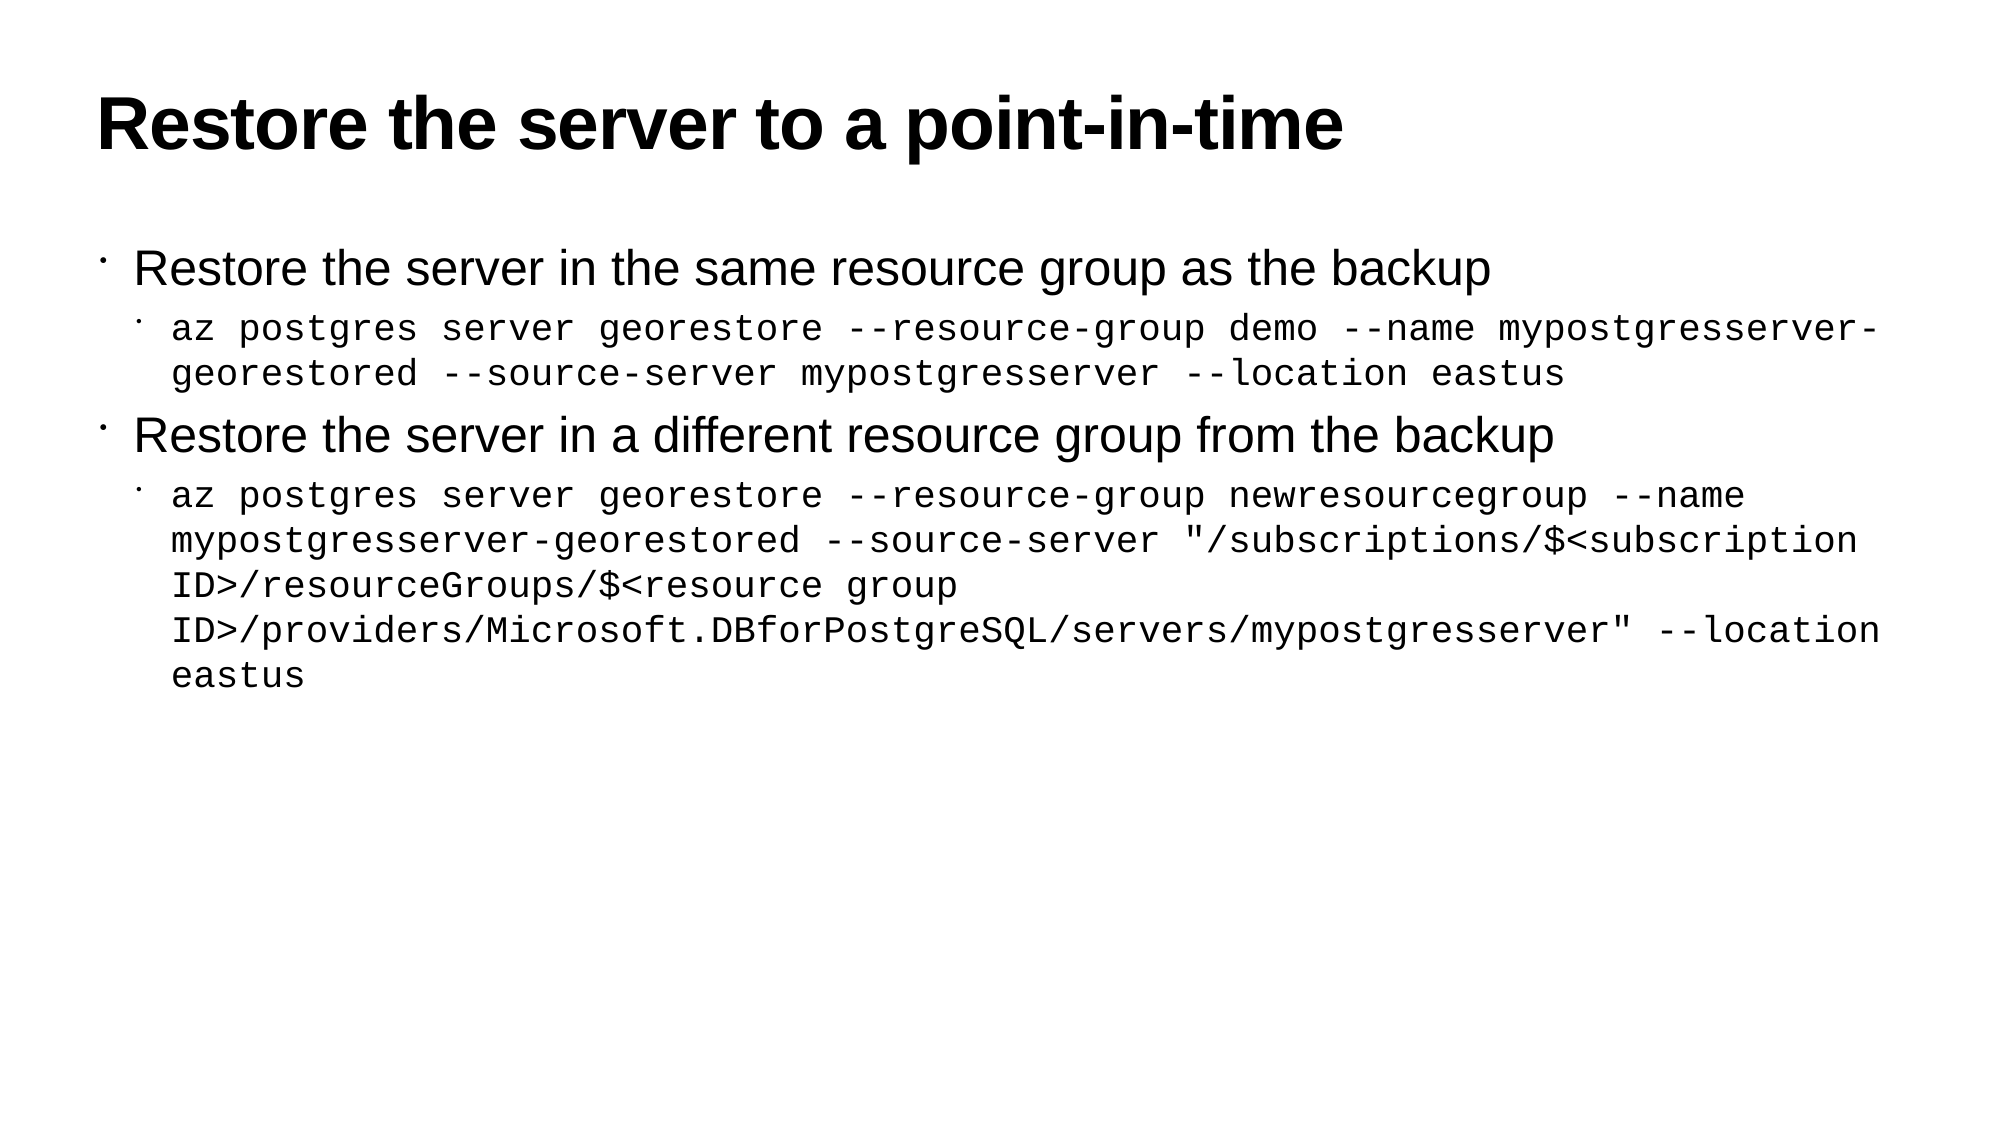

# Restore the server to a point-in-time
Restore the server in the same resource group as the backup
az postgres server georestore --resource-group demo --name mypostgresserver-georestored --source-server mypostgresserver --location eastus
Restore the server in a different resource group from the backup
az postgres server georestore --resource-group newresourcegroup --name mypostgresserver-georestored --source-server "/subscriptions/$<subscription ID>/resourceGroups/$<resource group ID>/providers/Microsoft.DBforPostgreSQL/servers/mypostgresserver" --location eastus